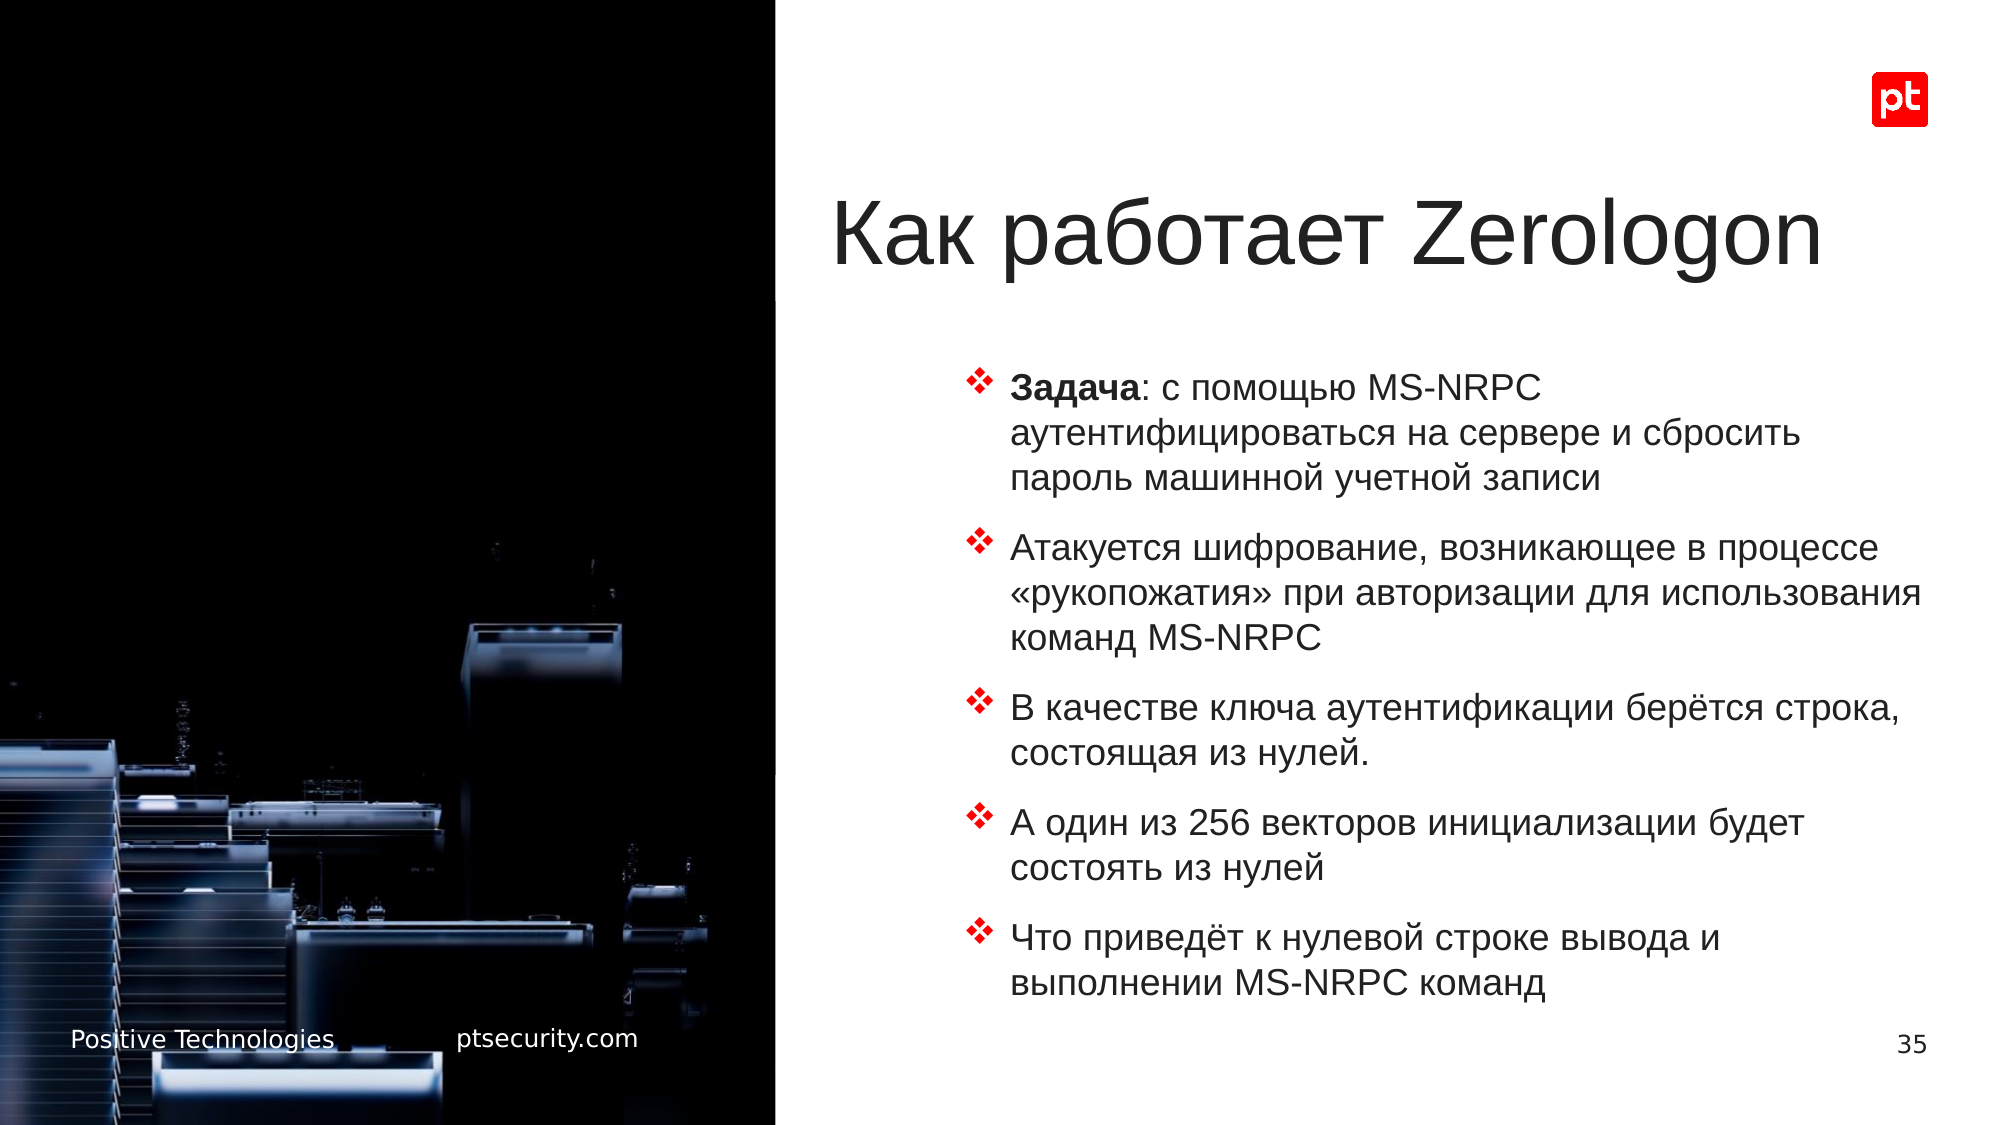

# Как работает Zerologon
Задача: с помощью MS-NRPC аутентифицироваться на сервере и сбросить пароль машинной учетной записи
Атакуется шифрование, возникающее в процессе «рукопожатия» при авторизации для использования команд MS-NRPC
В качестве ключа аутентификации берётся строка, состоящая из нулей.
А один из 256 векторов инициализации будет состоять из нулей
Что приведёт к нулевой строке вывода и выполнении MS-NRPC команд
35